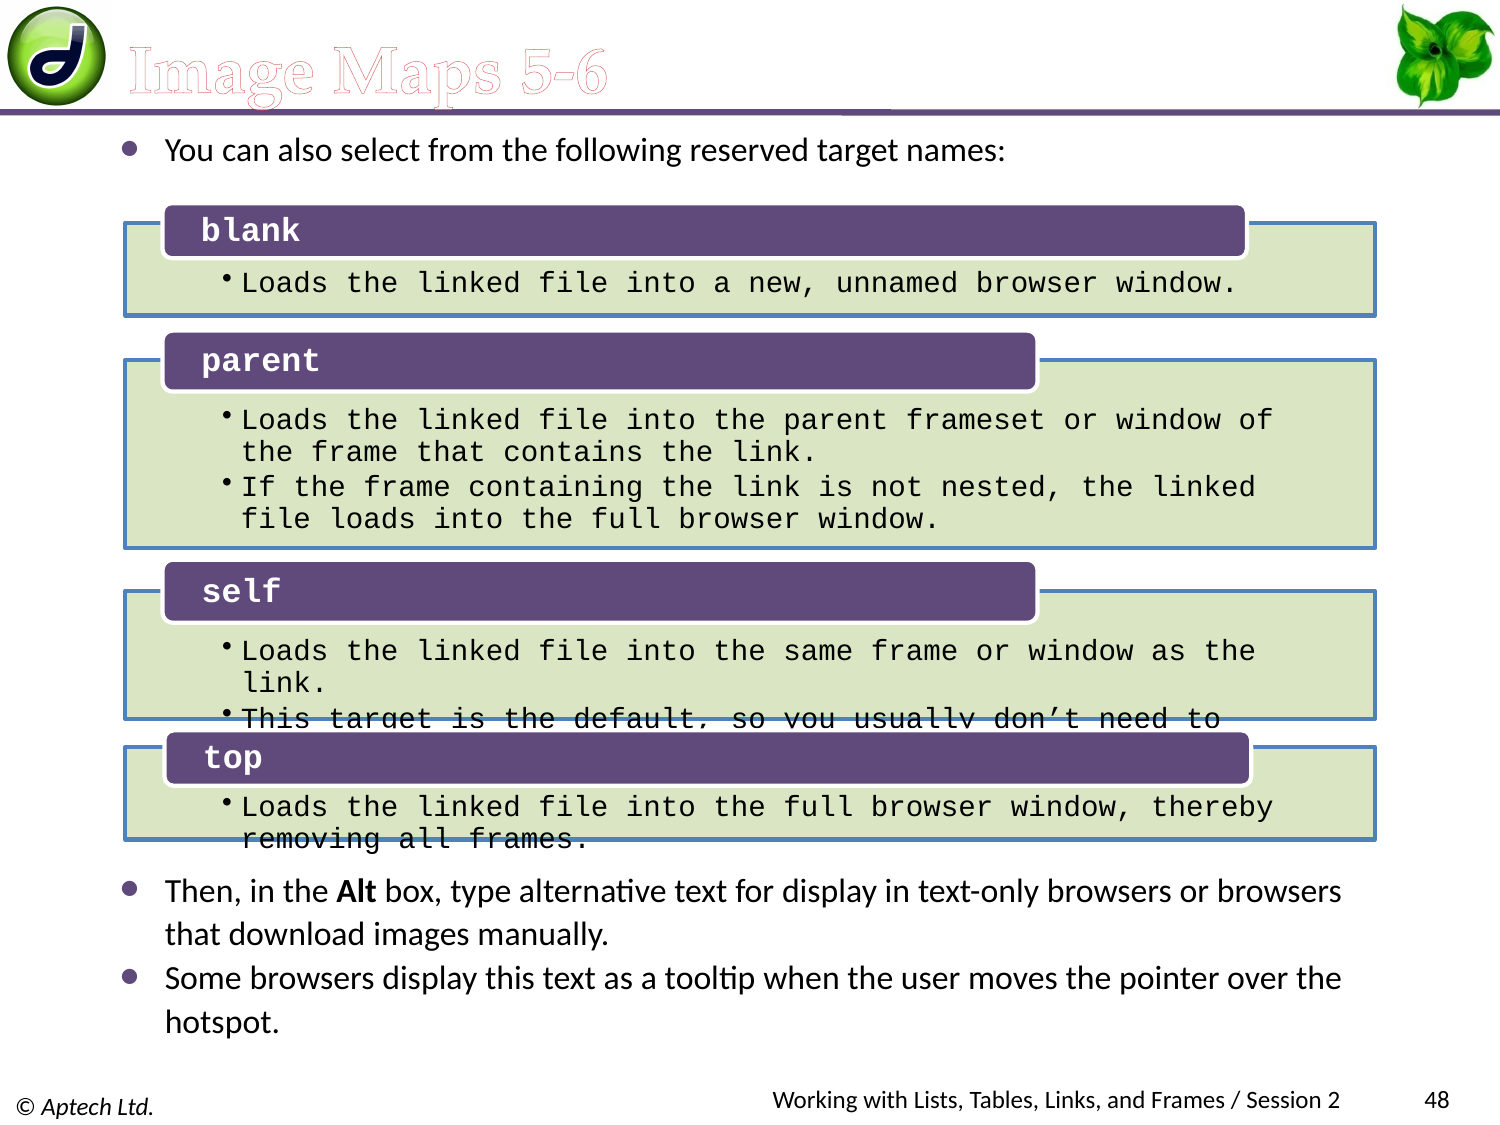

# Image Maps 5-6
You can also select from the following reserved target names:
Loads the linked file into a new, unnamed browser window.
blank
Loads the linked file into the parent frameset or window of the frame that contains the link.
If the frame containing the link is not nested, the linked file loads into the full browser window.
parent
Loads the linked file into the same frame or window as the link.
This target is the default, so you usually don’t need to specify it.
self
Loads the linked file into the full browser window, thereby removing all frames.
top
Then, in the Alt box, type alternative text for display in text-only browsers or browsers that download images manually.
Some browsers display this text as a tooltip when the user moves the pointer over the hotspot.
Working with Lists, Tables, Links, and Frames / Session 2
48